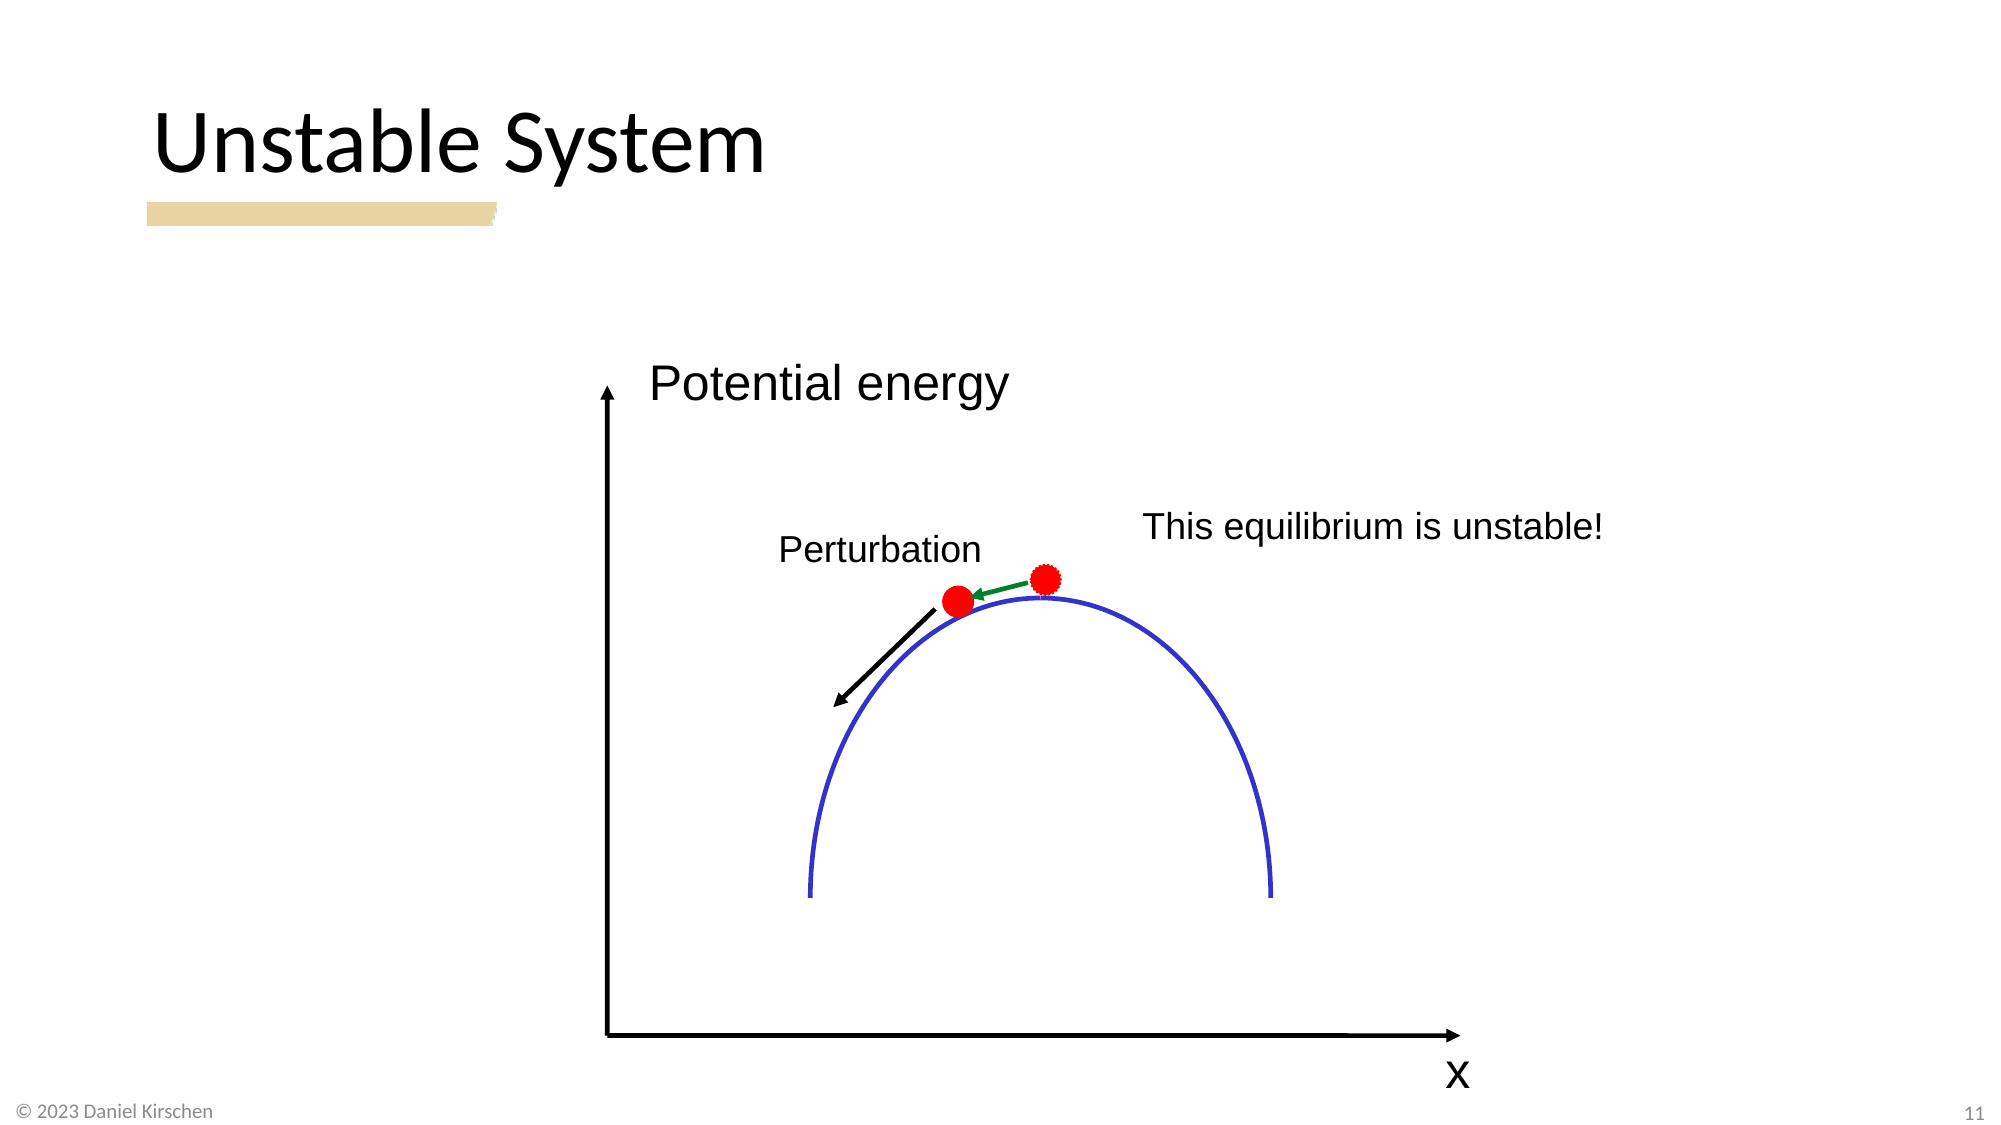

# Unstable System
Potential energy

This equilibrium is unstable!
Perturbation

x

11
© 2023 Daniel Kirschen